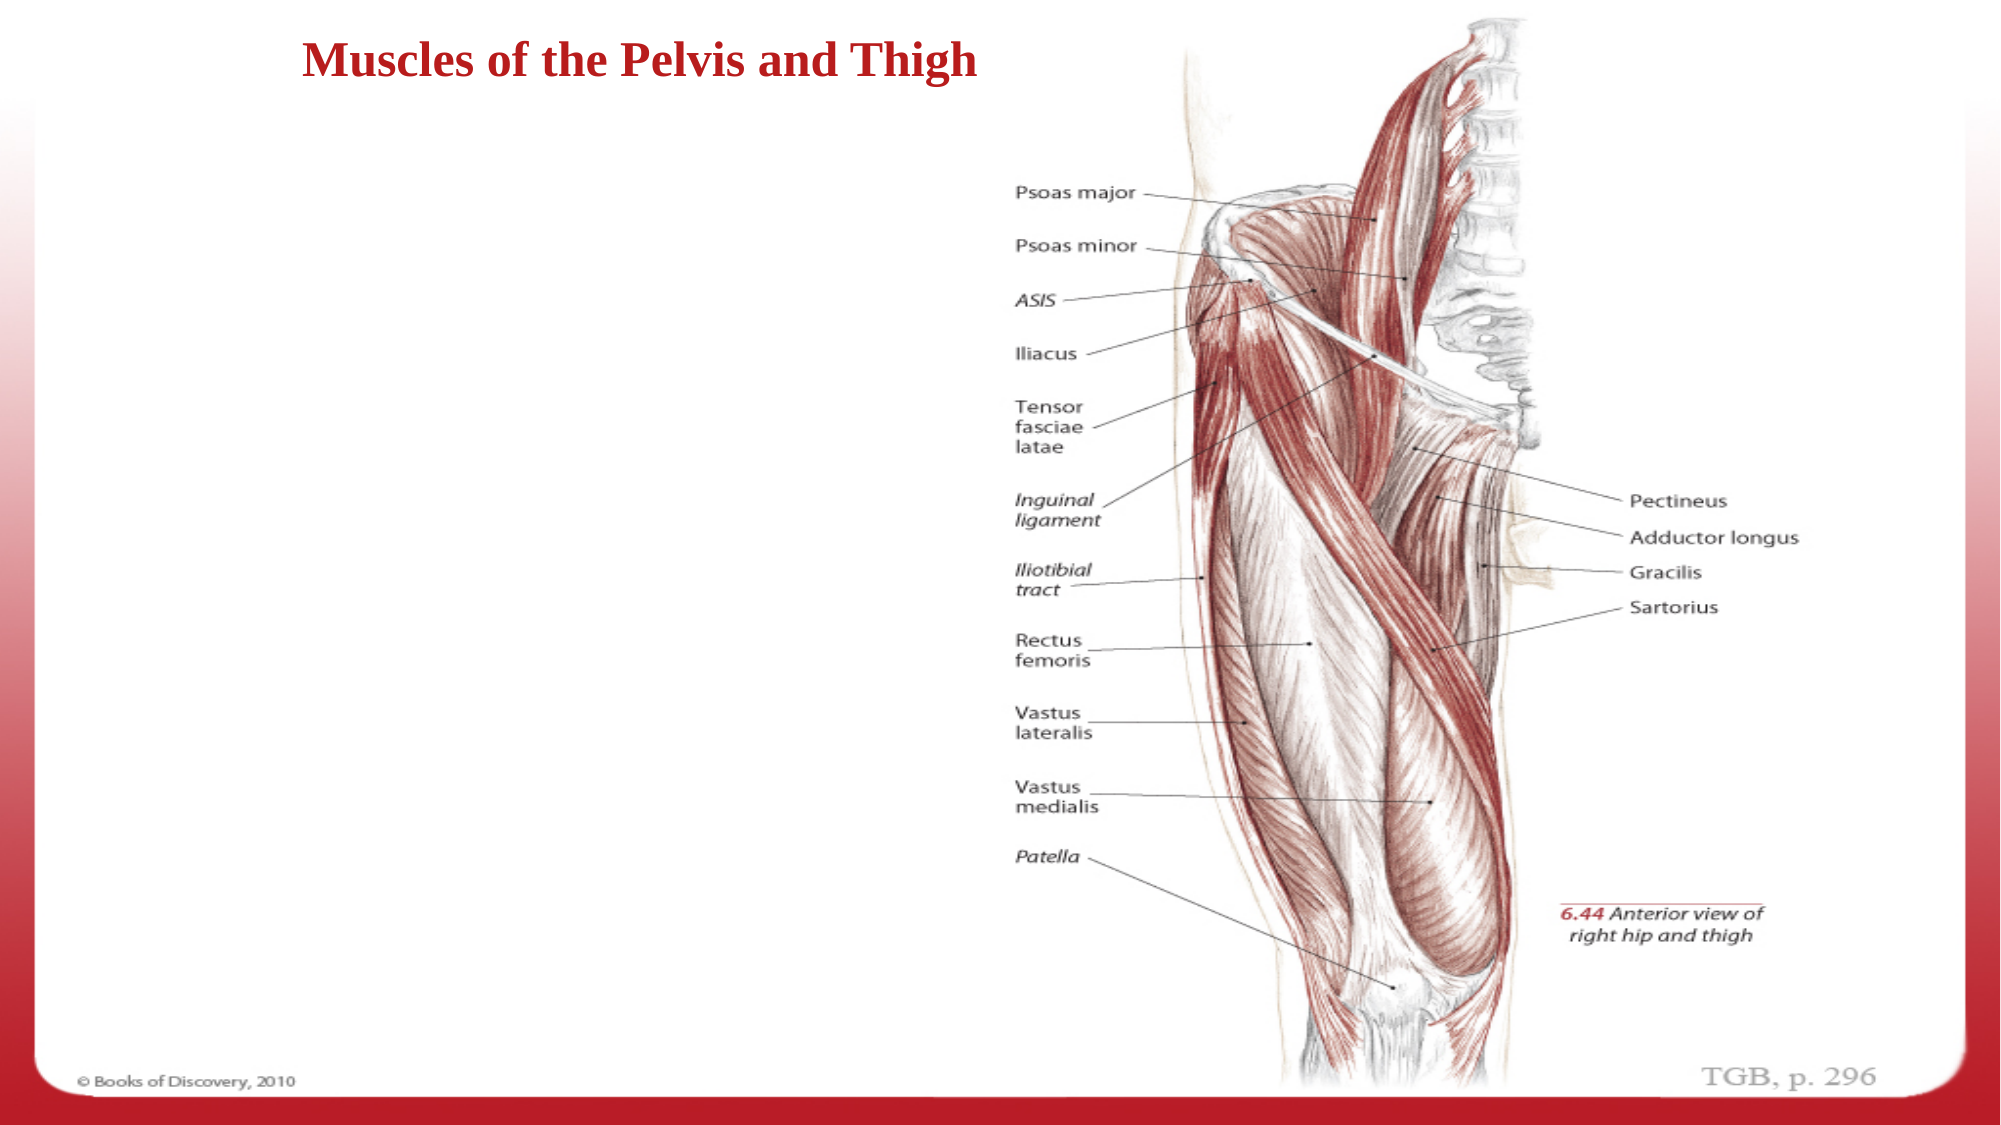

Muscles of the Pelvis and Thigh - Anterior
Muscles of the Pelvis and Thigh